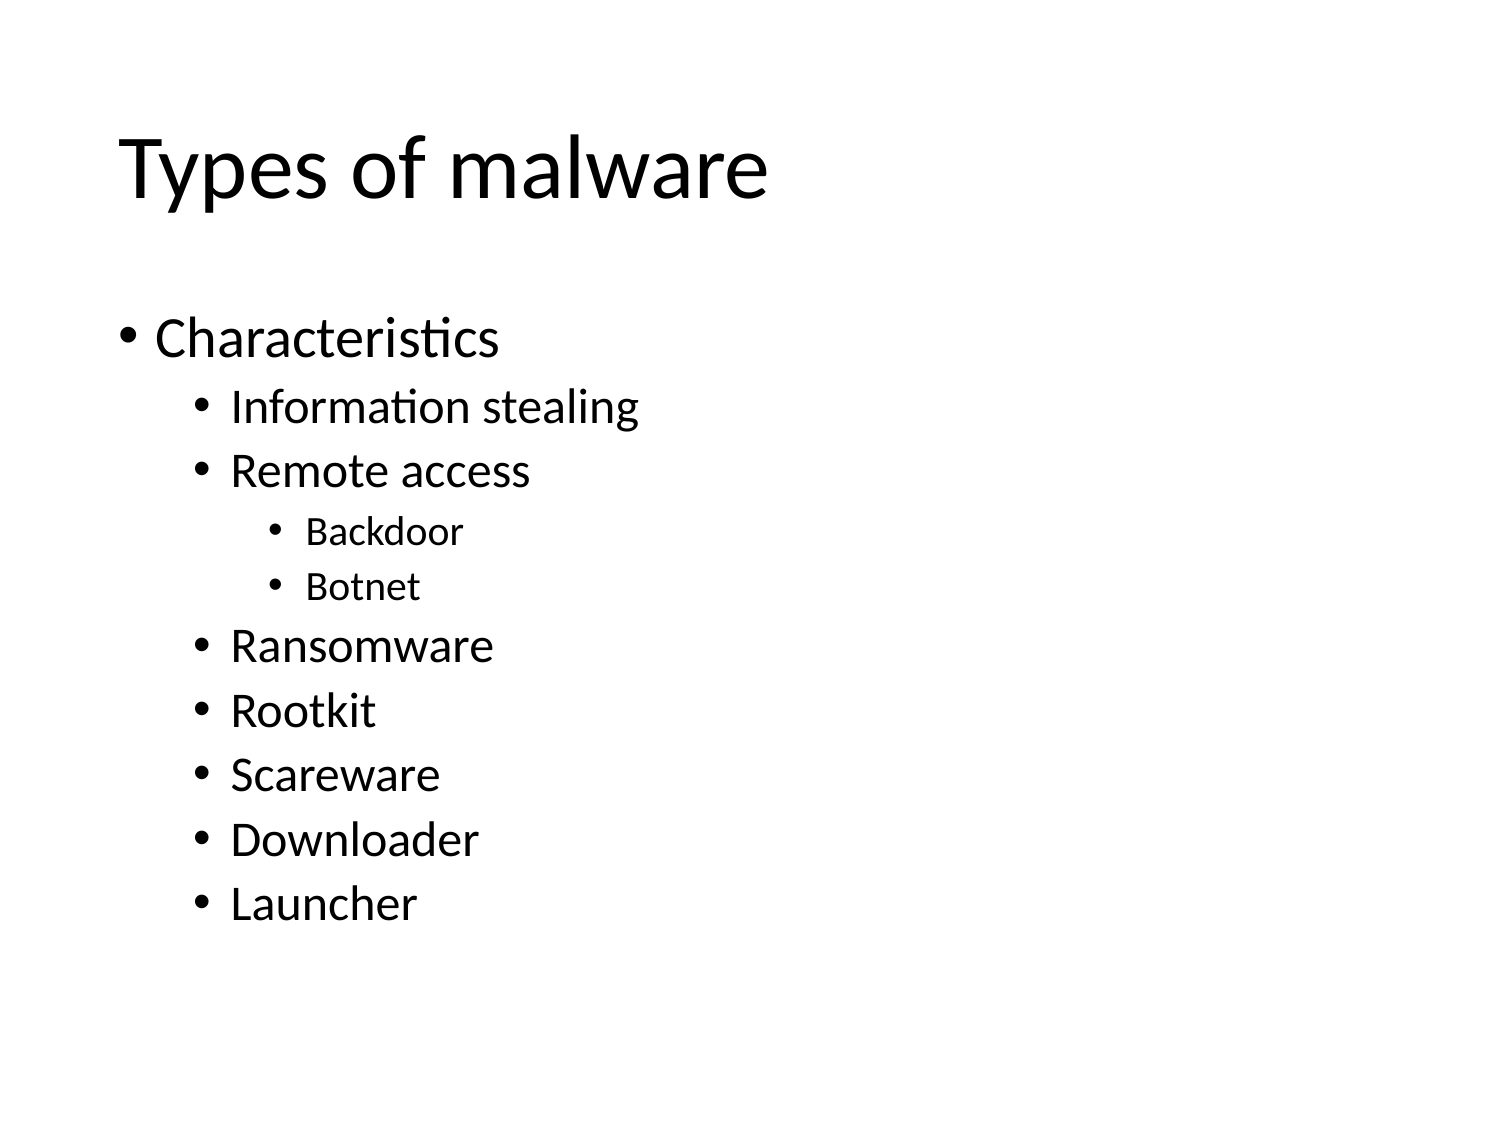

# Types of malware
Characteristics
Information stealing
Remote access
Backdoor
Botnet
Ransomware
Rootkit
Scareware
Downloader
Launcher